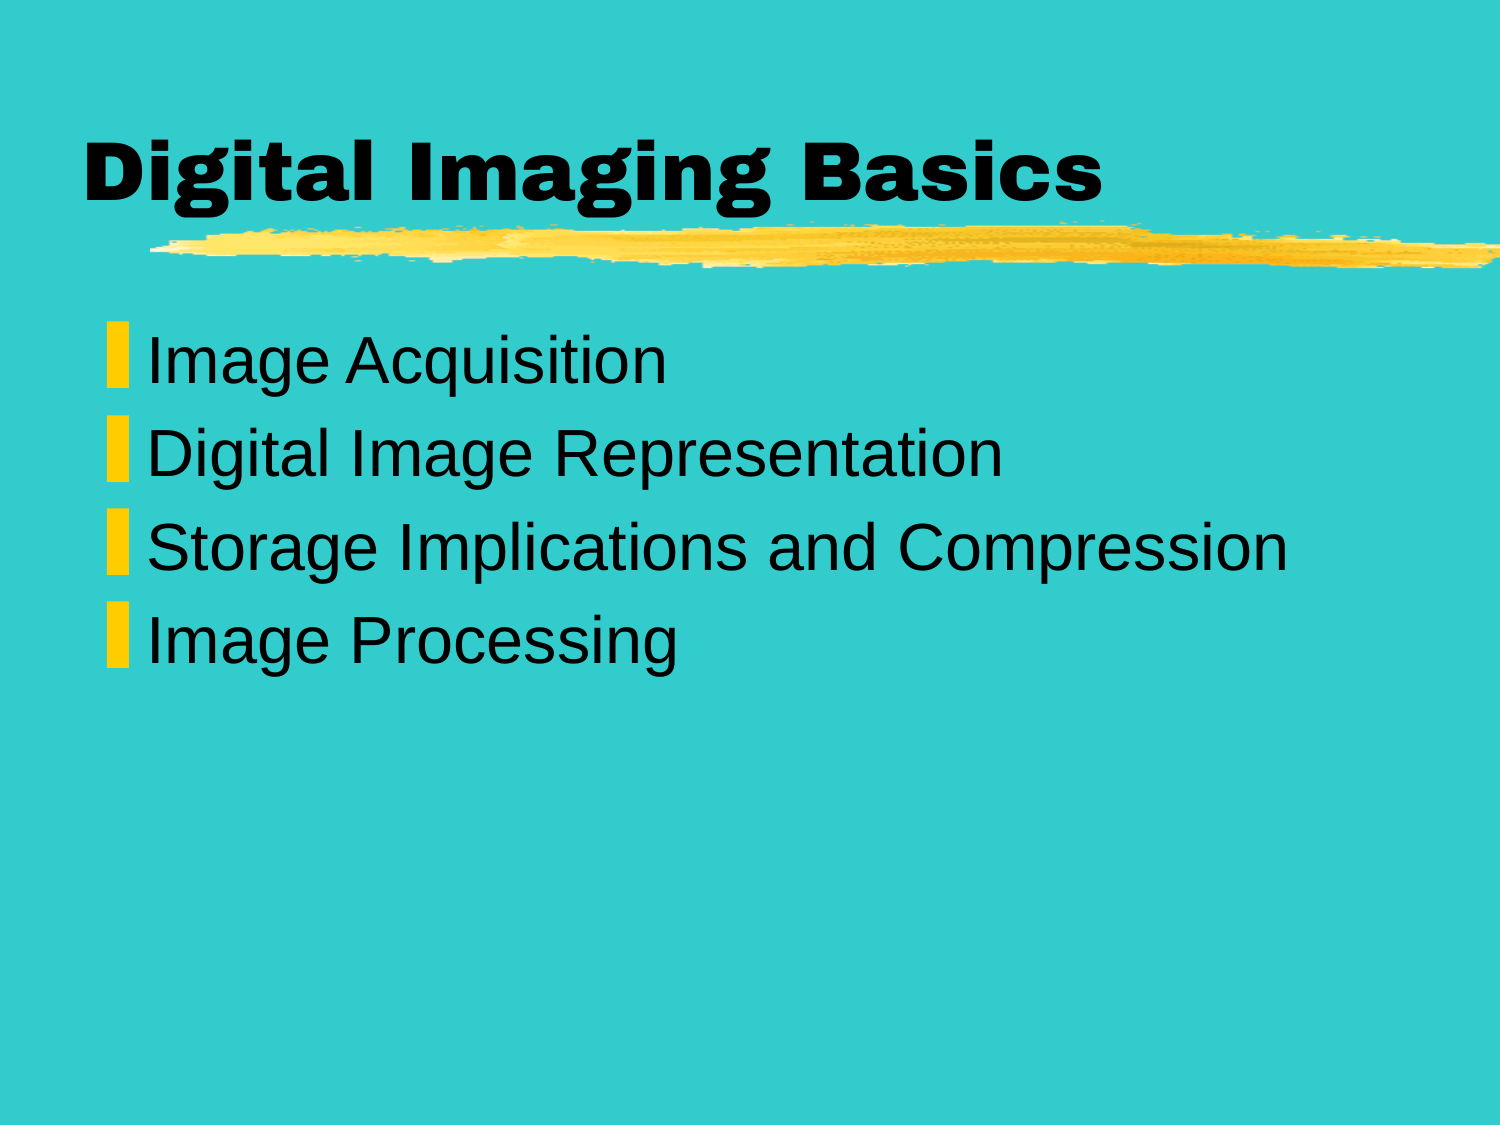

# Digital Imaging Basics
Image Acquisition
Digital Image Representation
Storage Implications and Compression
Image Processing